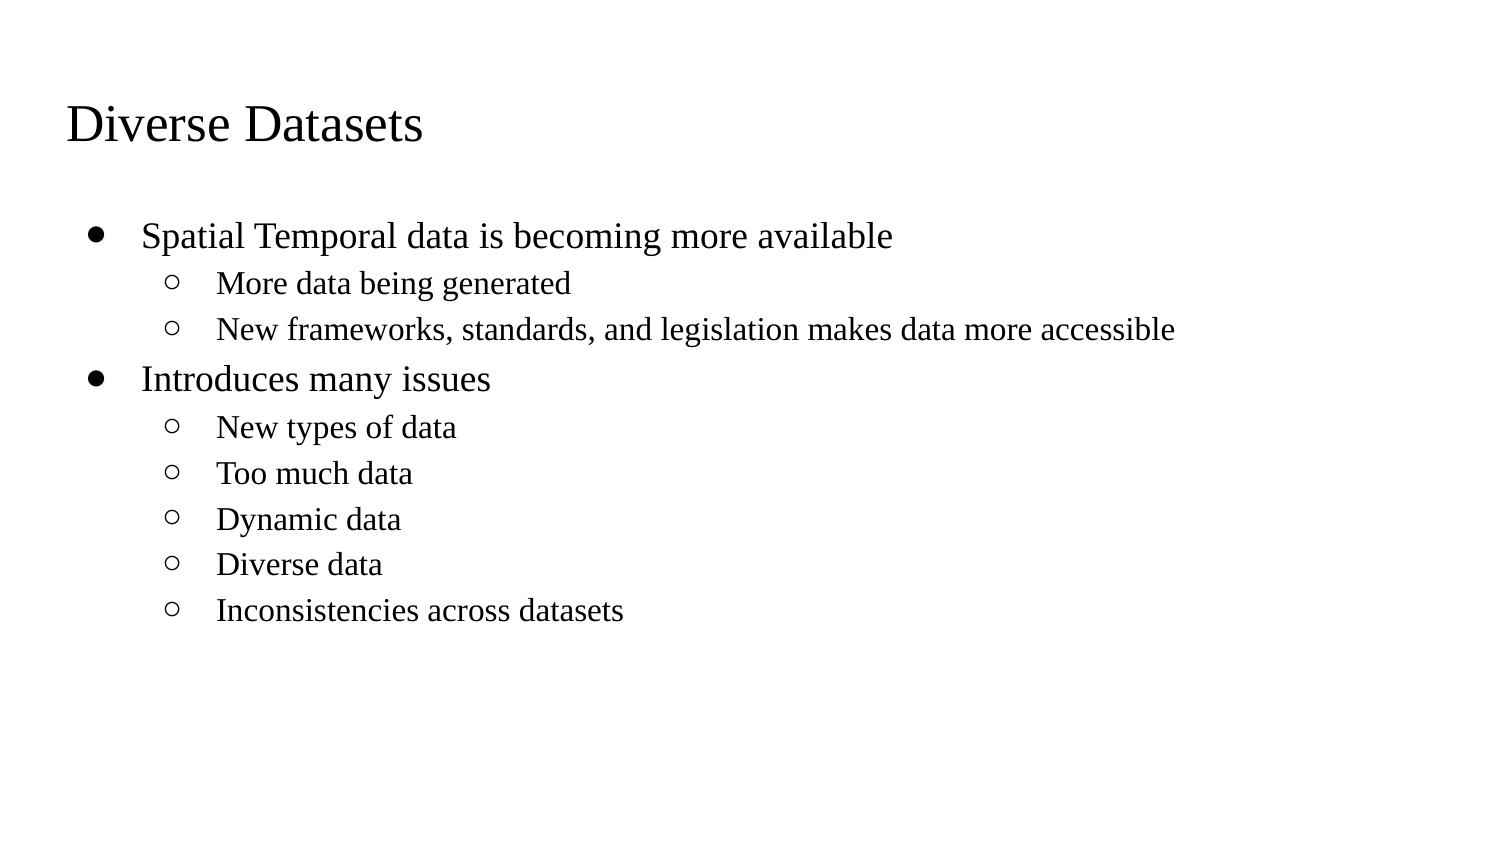

# Diverse Datasets
Spatial Temporal data is becoming more available
More data being generated
New frameworks, standards, and legislation makes data more accessible
Introduces many issues
New types of data
Too much data
Dynamic data
Diverse data
Inconsistencies across datasets